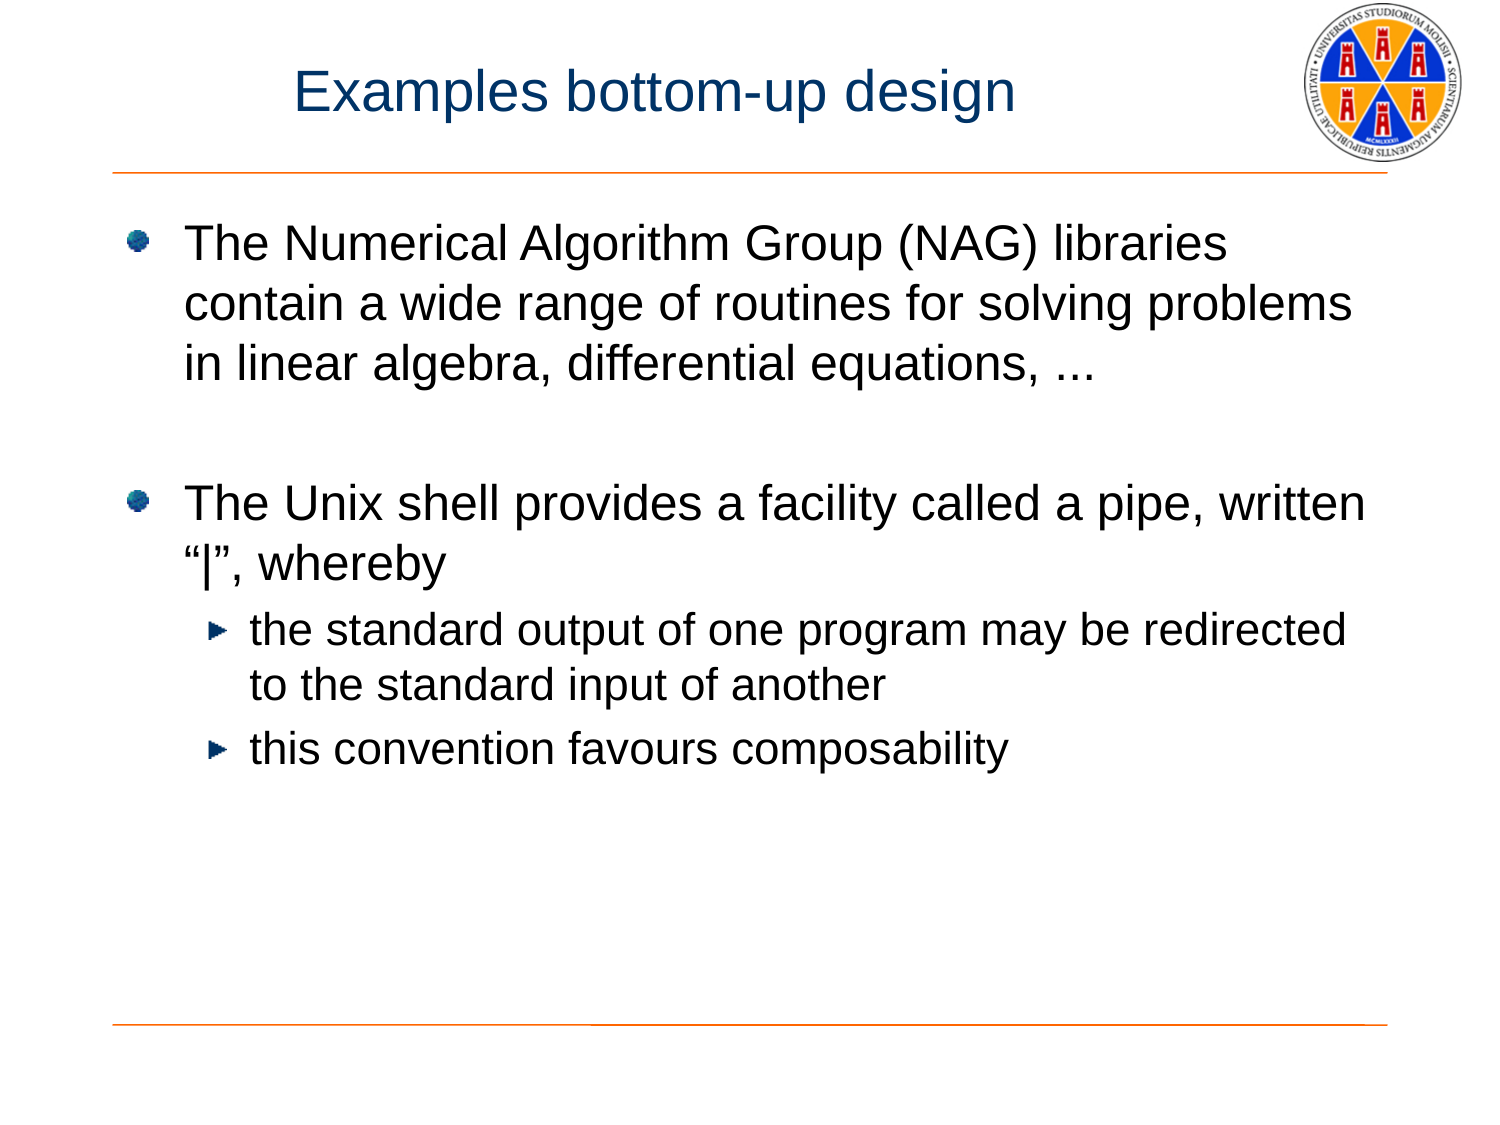

# Examples bottom-up design
The Numerical Algorithm Group (NAG) libraries contain a wide range of routines for solving problems in linear algebra, differential equations, ...

The Unix shell provides a facility called a pipe, written “|”, whereby
the standard output of one program may be redirected to the standard input of another
this convention favours composability